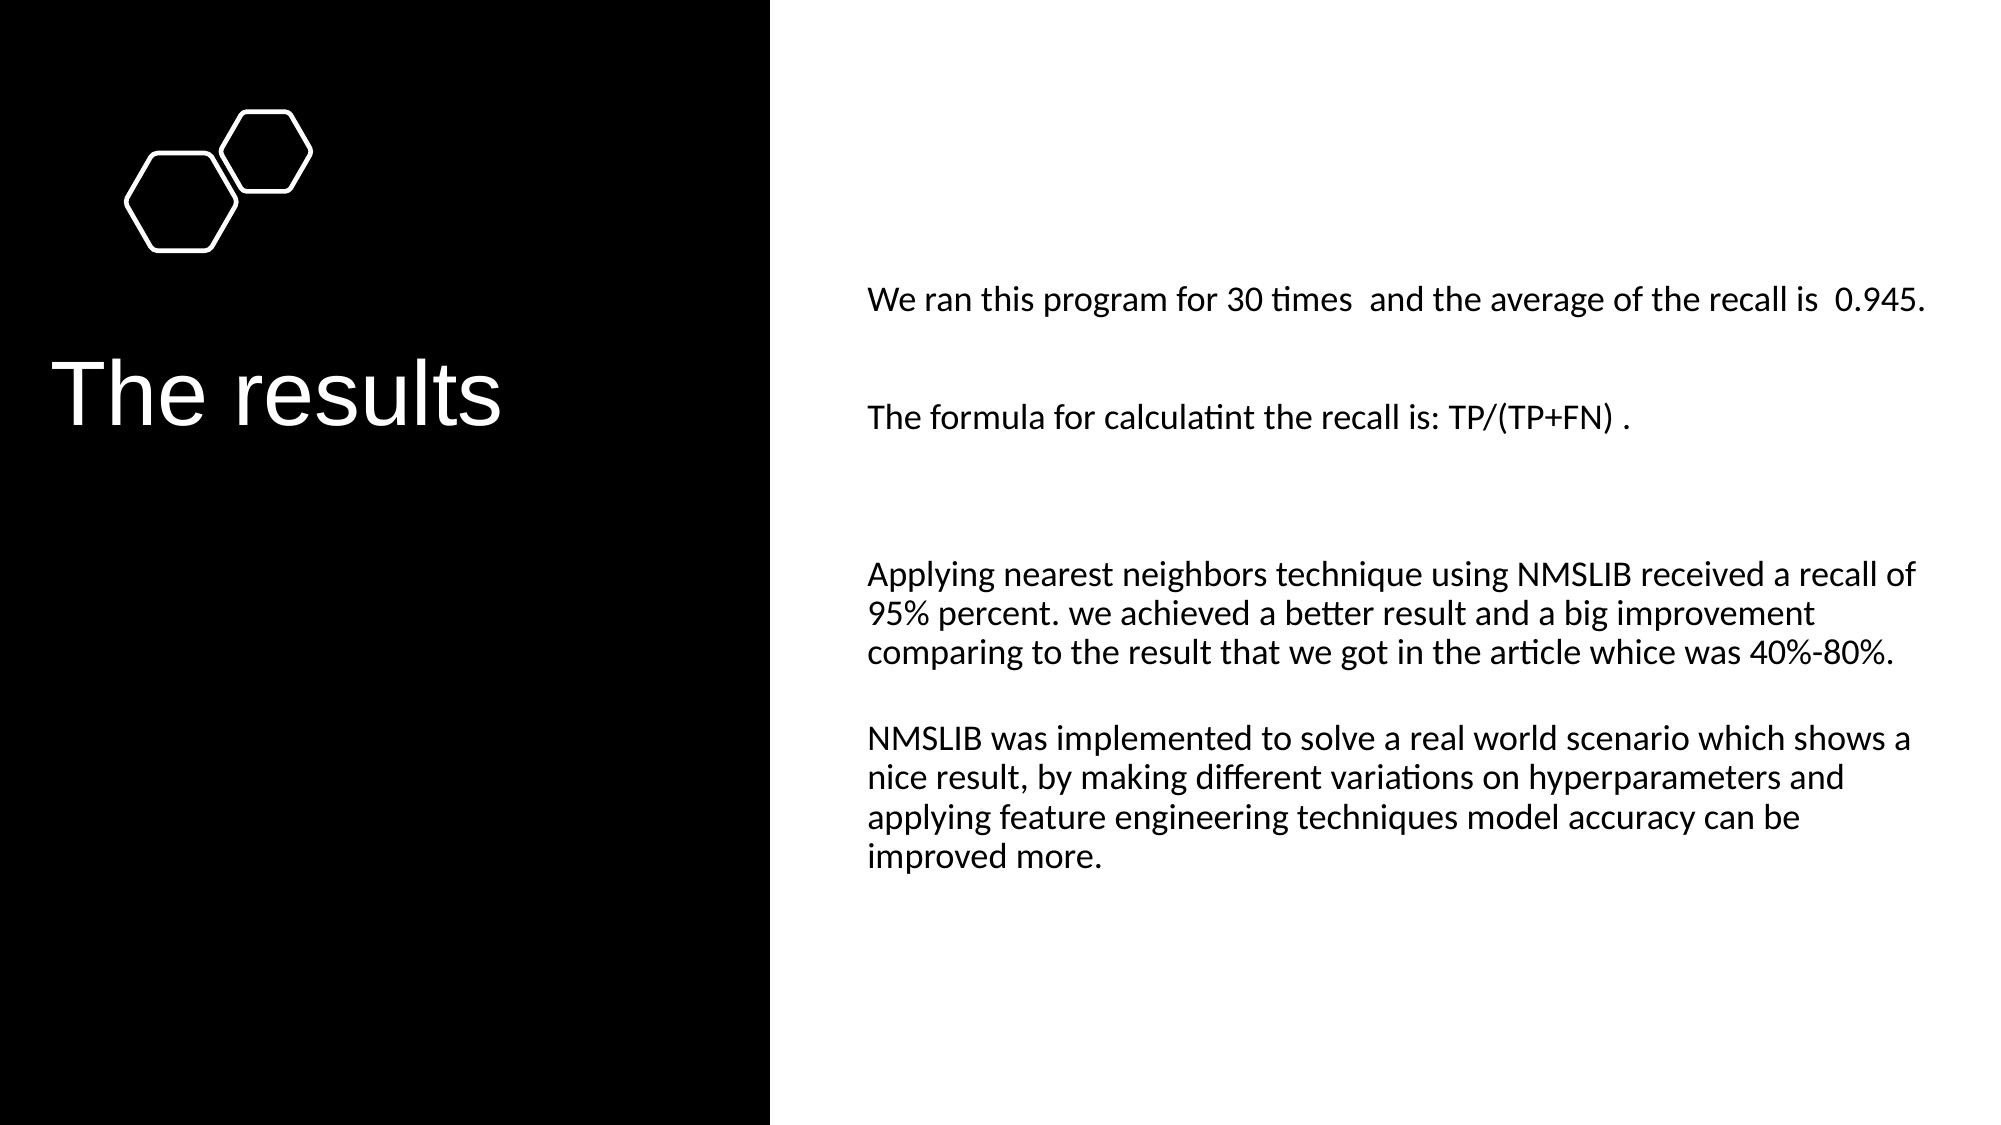

We ran this program for 30 times  and the average of the recall is  0.945.

The formula for calculatint the recall is: TP/(TP+FN) .

Applying nearest neighbors technique using NMSLIB received a recall of 95% percent. we achieved a better result and a big improvement comparing to the result that we got in the article whice was 40%-80%.

NMSLIB was implemented to solve a real world scenario which shows a nice result, by making different variations on hyperparameters and applying feature engineering techniques model accuracy can be improved more.

# The results